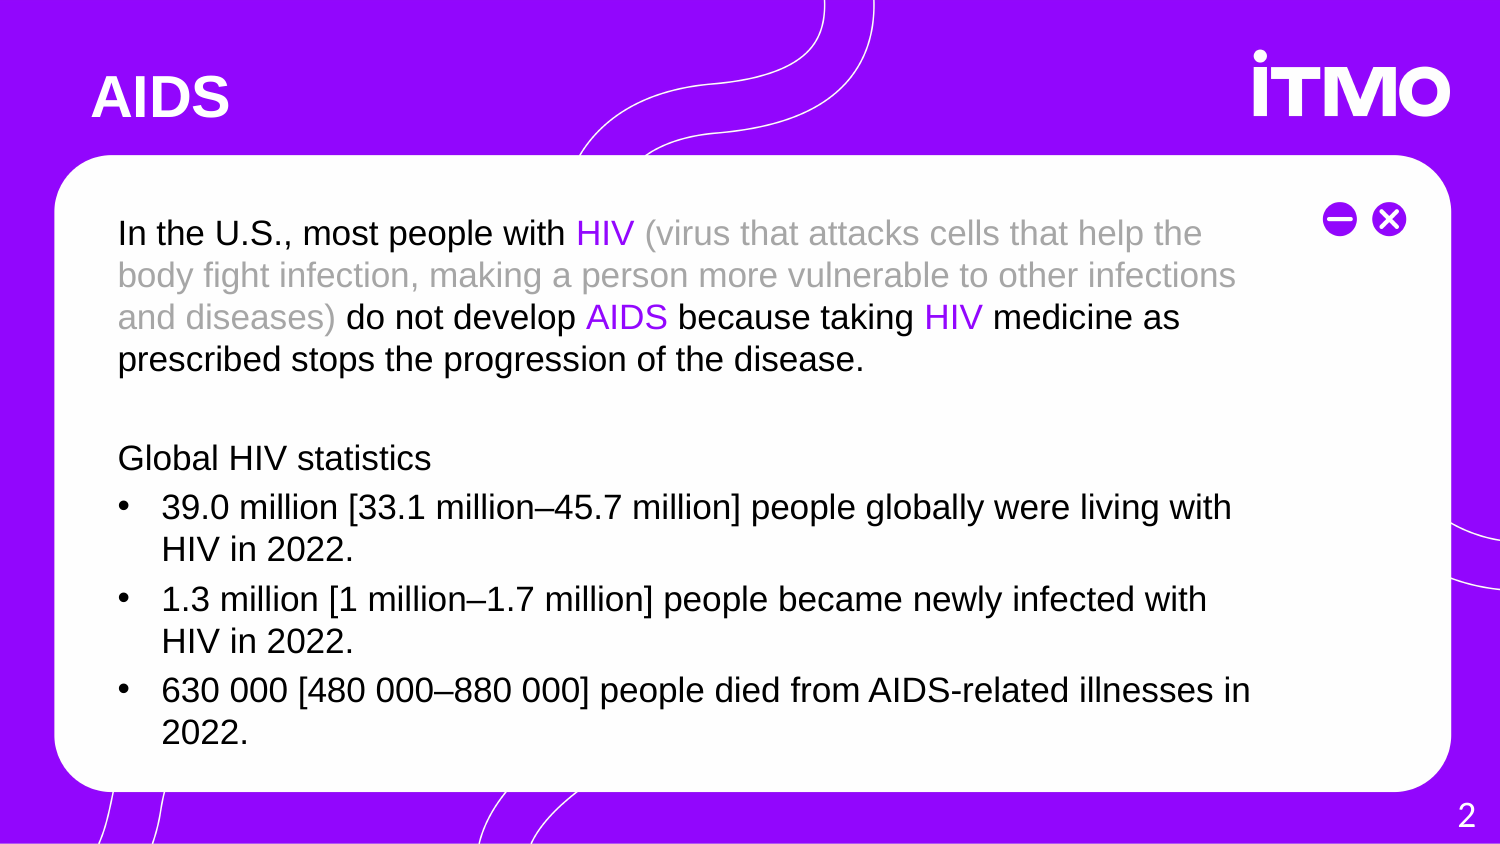

# AIDS
In the U.S., most people with HIV (virus that attacks cells that help the body fight infection, making a person more vulnerable to other infections and diseases) do not develop AIDS because taking HIV medicine as prescribed stops the progression of the disease.

Global HIV statistics
39.0 million [33.1 million–45.7 million] people globally were living with HIV in 2022.
1.3 million [1 million–1.7 million] people became newly infected with HIV in 2022.
630 000 [480 000–880 000] people died from AIDS-related illnesses in 2022.

2